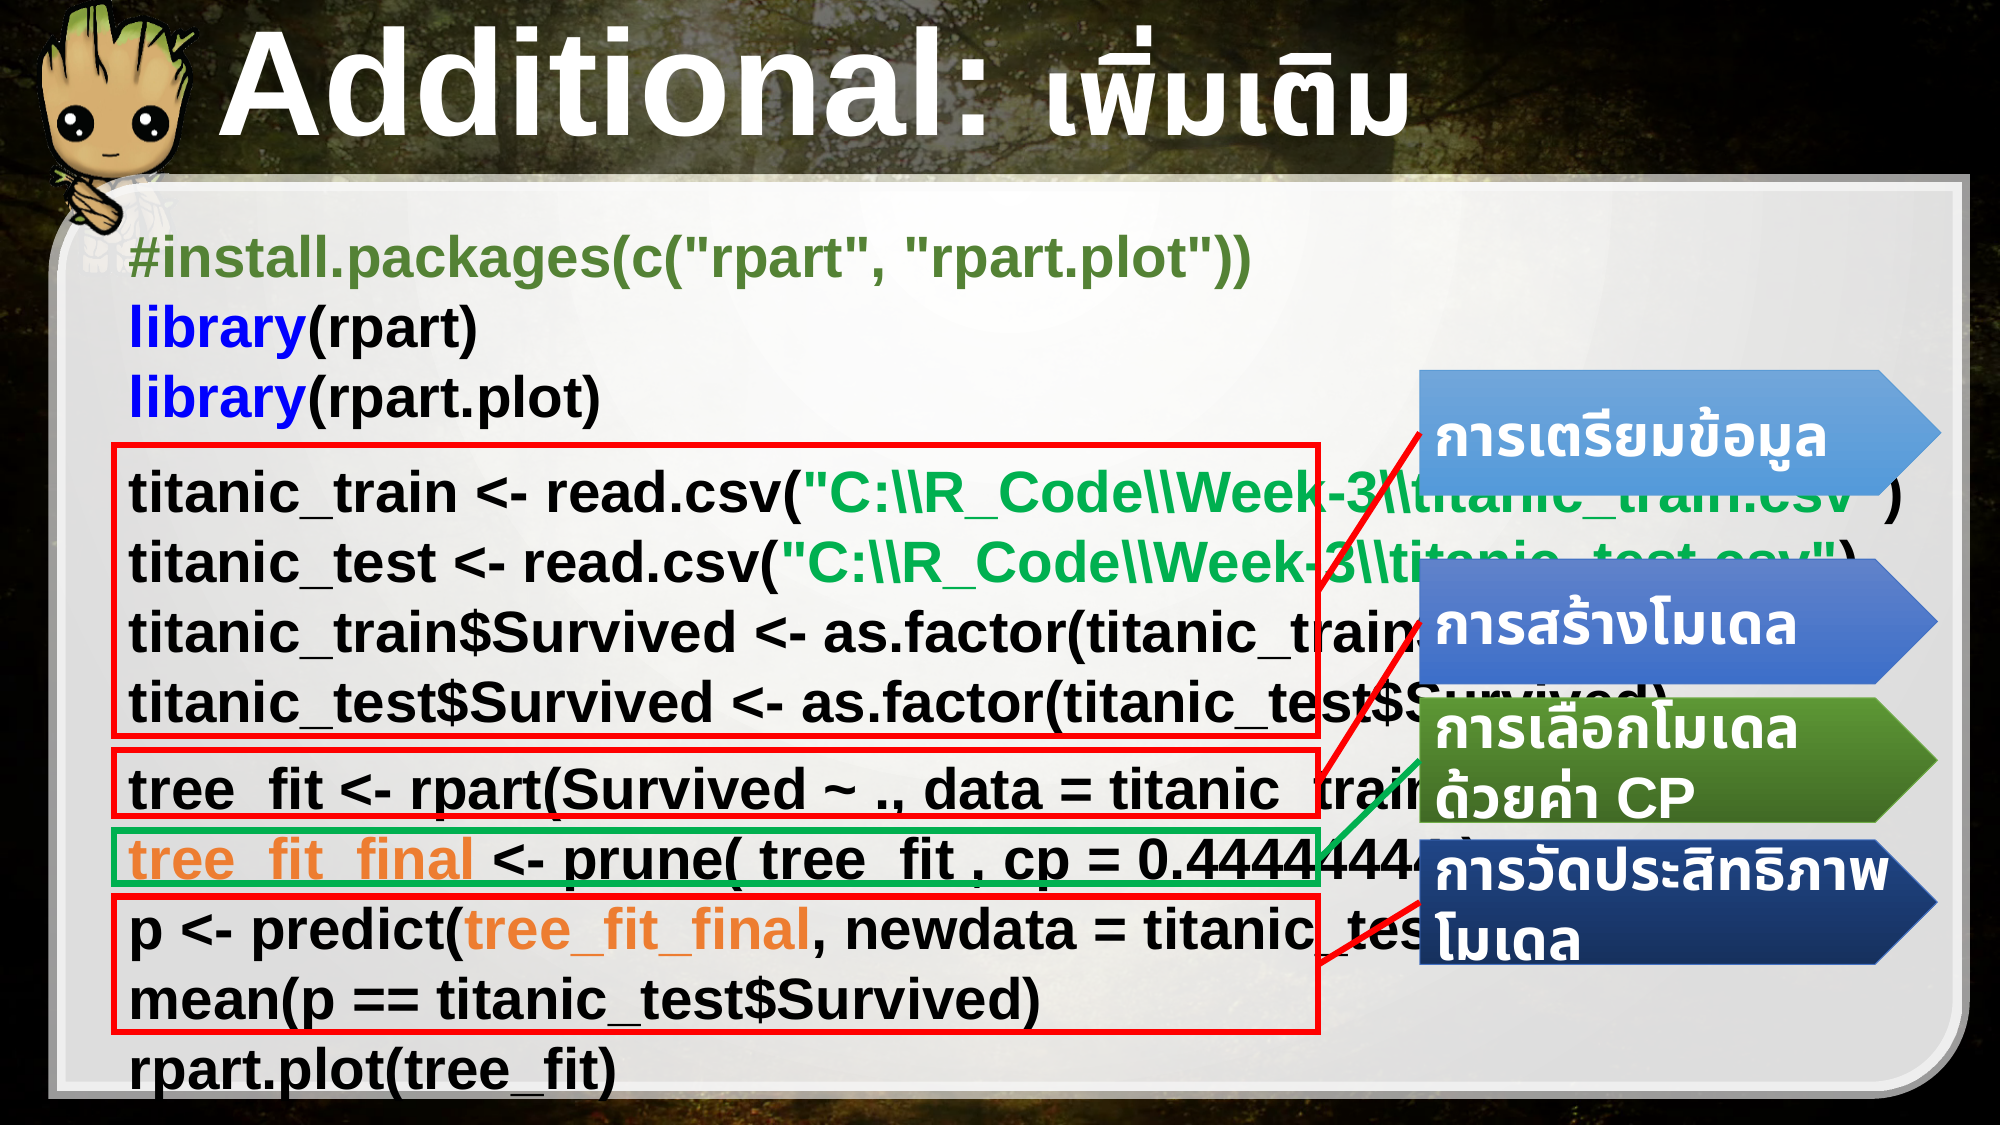

# Additional: เพิ่มเติม
#install.packages(c("rpart", "rpart.plot"))
library(rpart)
library(rpart.plot)

titanic_train <- read.csv("C:\\R_Code\\Week-3\\titanic_train.csv")
titanic_test <- read.csv("C:\\R_Code\\Week-3\\titanic_test.csv")
titanic_train$Survived <- as.factor(titanic_train$Survived)
titanic_test$Survived <- as.factor(titanic_test$Survived)

tree_fit <- rpart(Survived ~ ., data = titanic_train)
tree_fit_final <- prune( tree_fit , cp = 0.44444444 )
p <- predict(tree_fit_final, newdata = titanic_test,type = "class")
mean(p == titanic_test$Survived)
rpart.plot(tree_fit)
การเตรียมข้อมูล

การสร้างโมเดล
การเลือกโมเดลด้วยค่า CP

การวัดประสิทธิภาพโมเดล